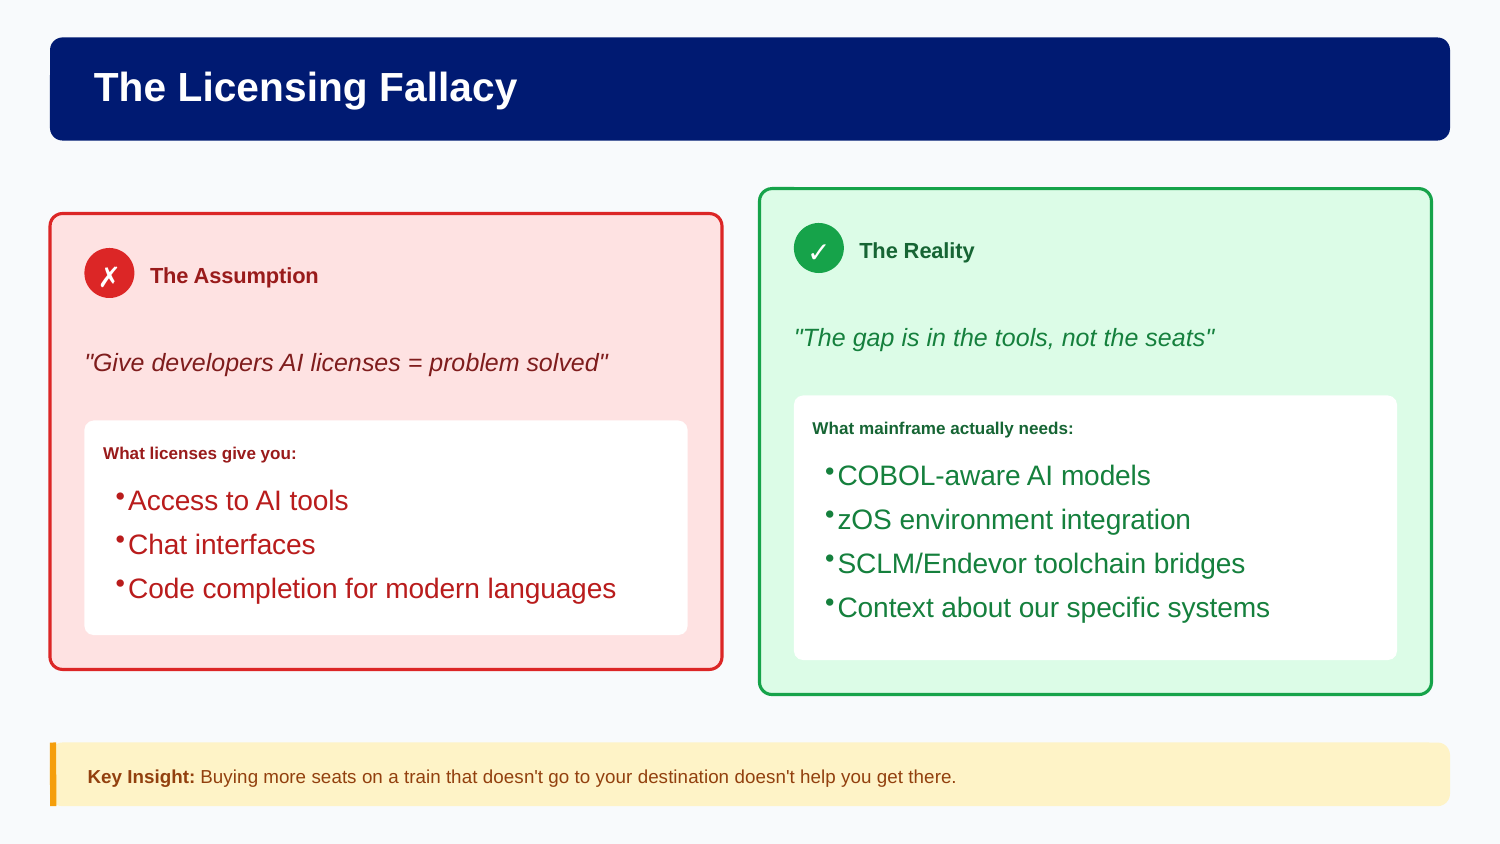

The Licensing Fallacy

✓
The Reality

✗
The Assumption
"The gap is in the tools, not the seats"
"Give developers AI licenses = problem solved"

What mainframe actually needs:

What licenses give you:
COBOL-aware AI models
zOS environment integration
SCLM/Endevor toolchain bridges
Context about our specific systems
Access to AI tools
Chat interfaces
Code completion for modern languages

Key Insight: Buying more seats on a train that doesn't go to your destination doesn't help you get there.